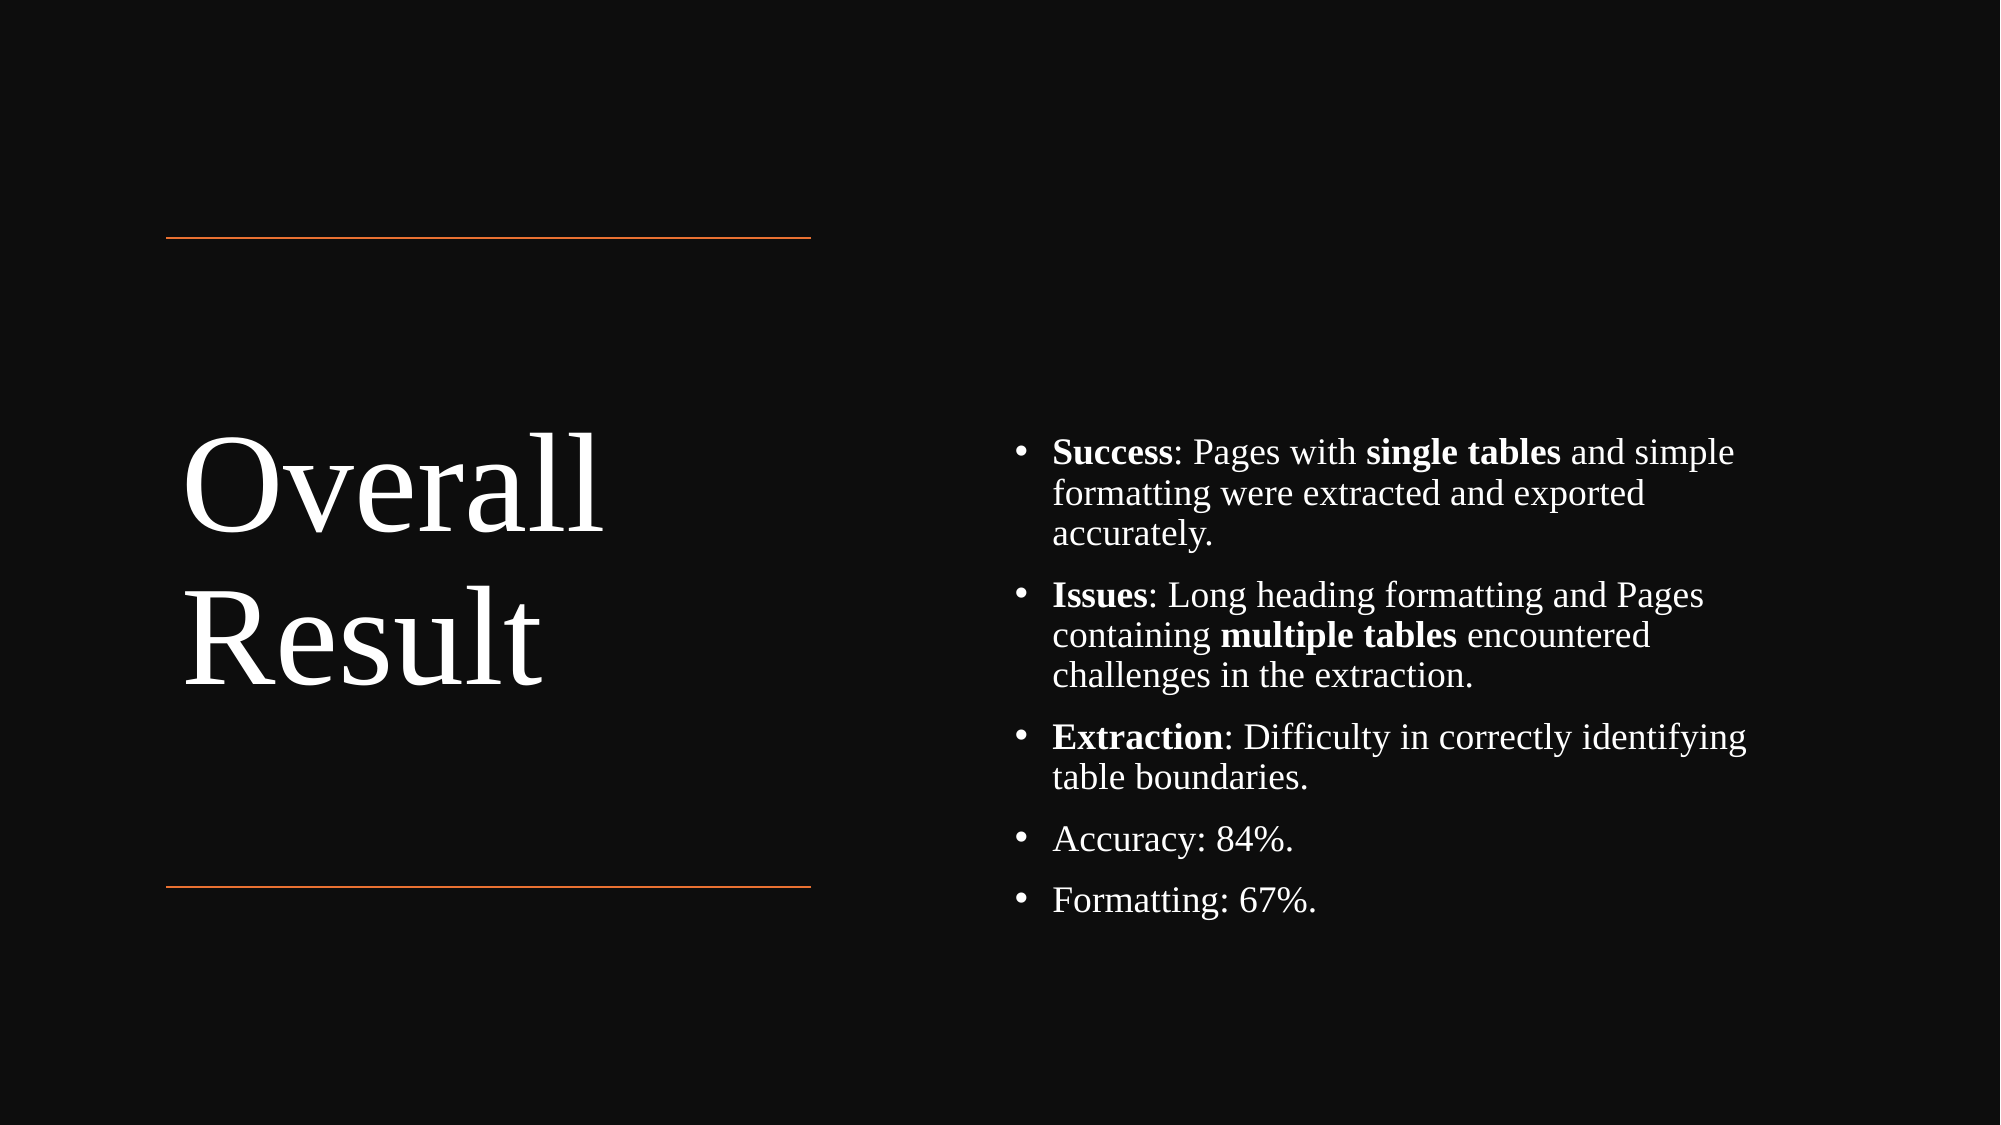

# Overall Results
Overall Result

Success: Pages with single tables and simple formatting were extracted and exported accurately.
Issues: Long heading formatting and Pages containing multiple tables encountered challenges in the extraction.
Extraction: Difficulty in correctly identifying table boundaries.
Accuracy: 84%.
Formatting: 67%.